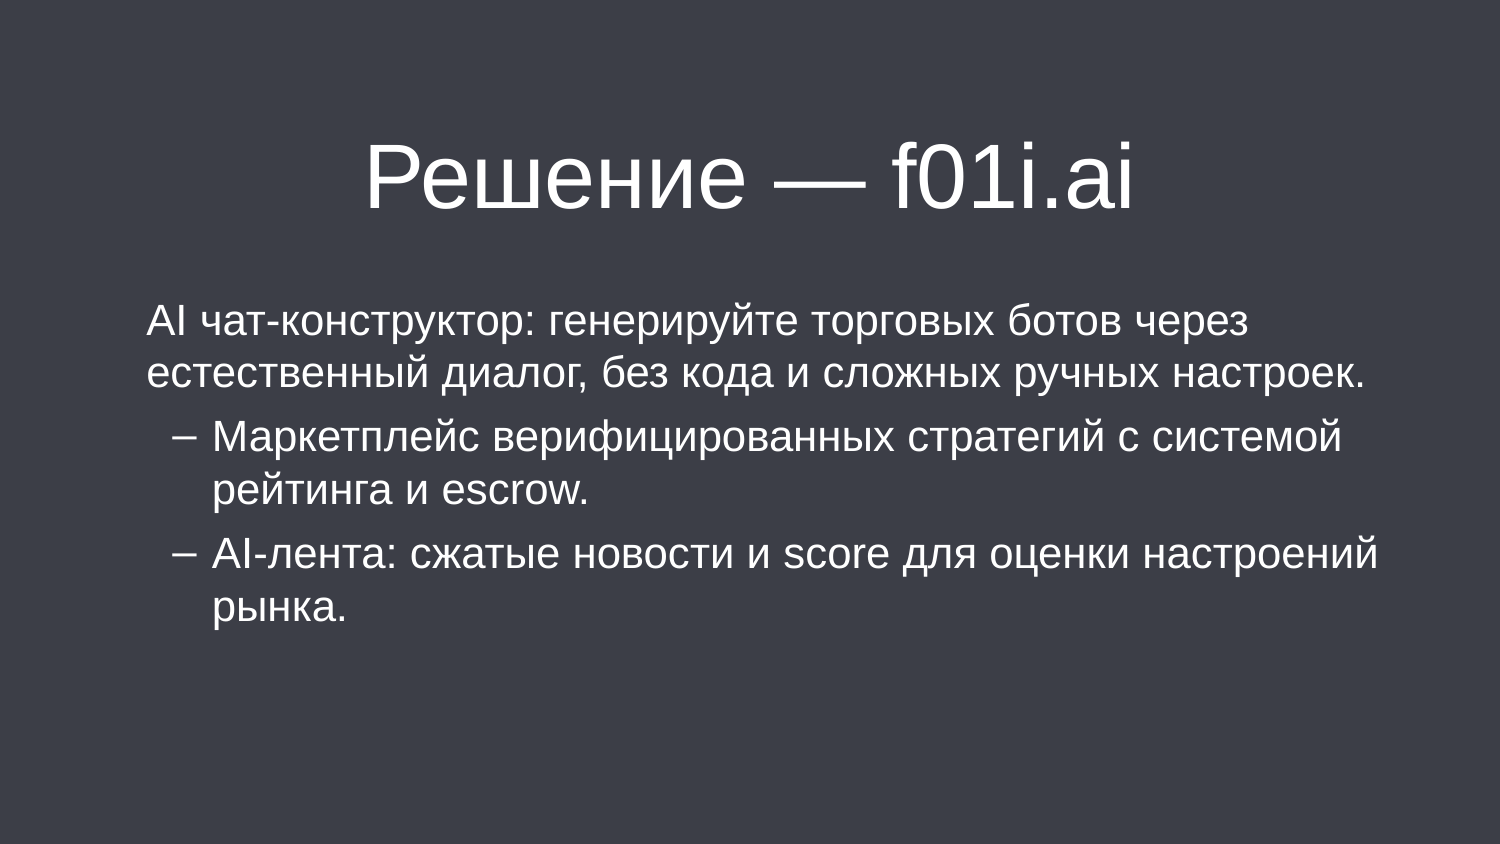

# Решение — f01i.ai
AI чат‑конструктор: генерируйте торговых ботов через естественный диалог, без кода и сложных ручных настроек.
Маркетплейс верифицированных стратегий с системой рейтинга и escrow.
AI-лента: сжатые новости и score для оценки настроений рынка.